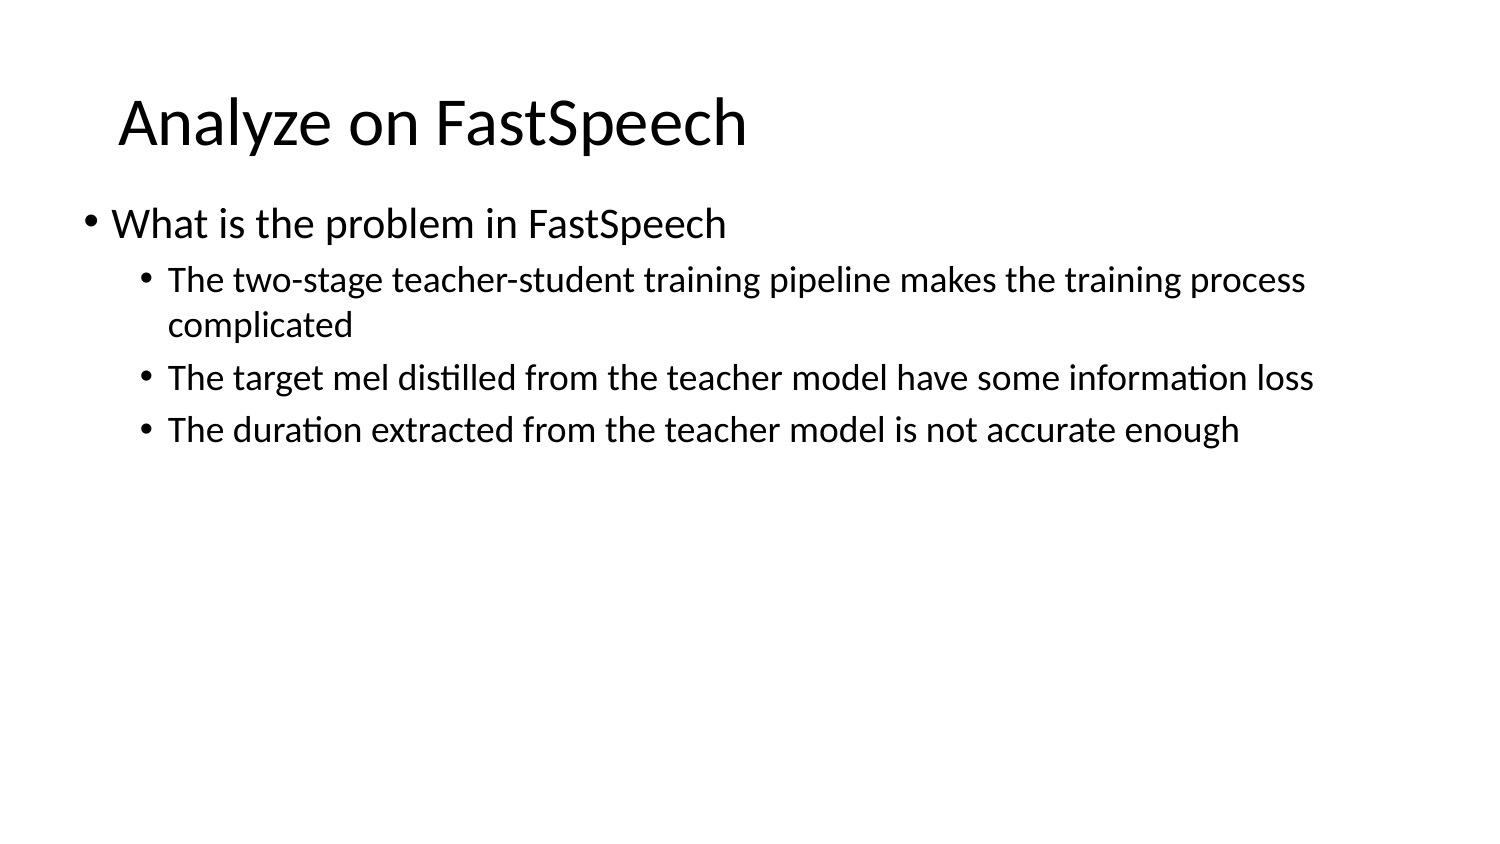

# Analyze on FastSpeech
What is the problem in FastSpeech
The two-stage teacher-student training pipeline makes the training process complicated
The target mel distilled from the teacher model have some information loss
The duration extracted from the teacher model is not accurate enough